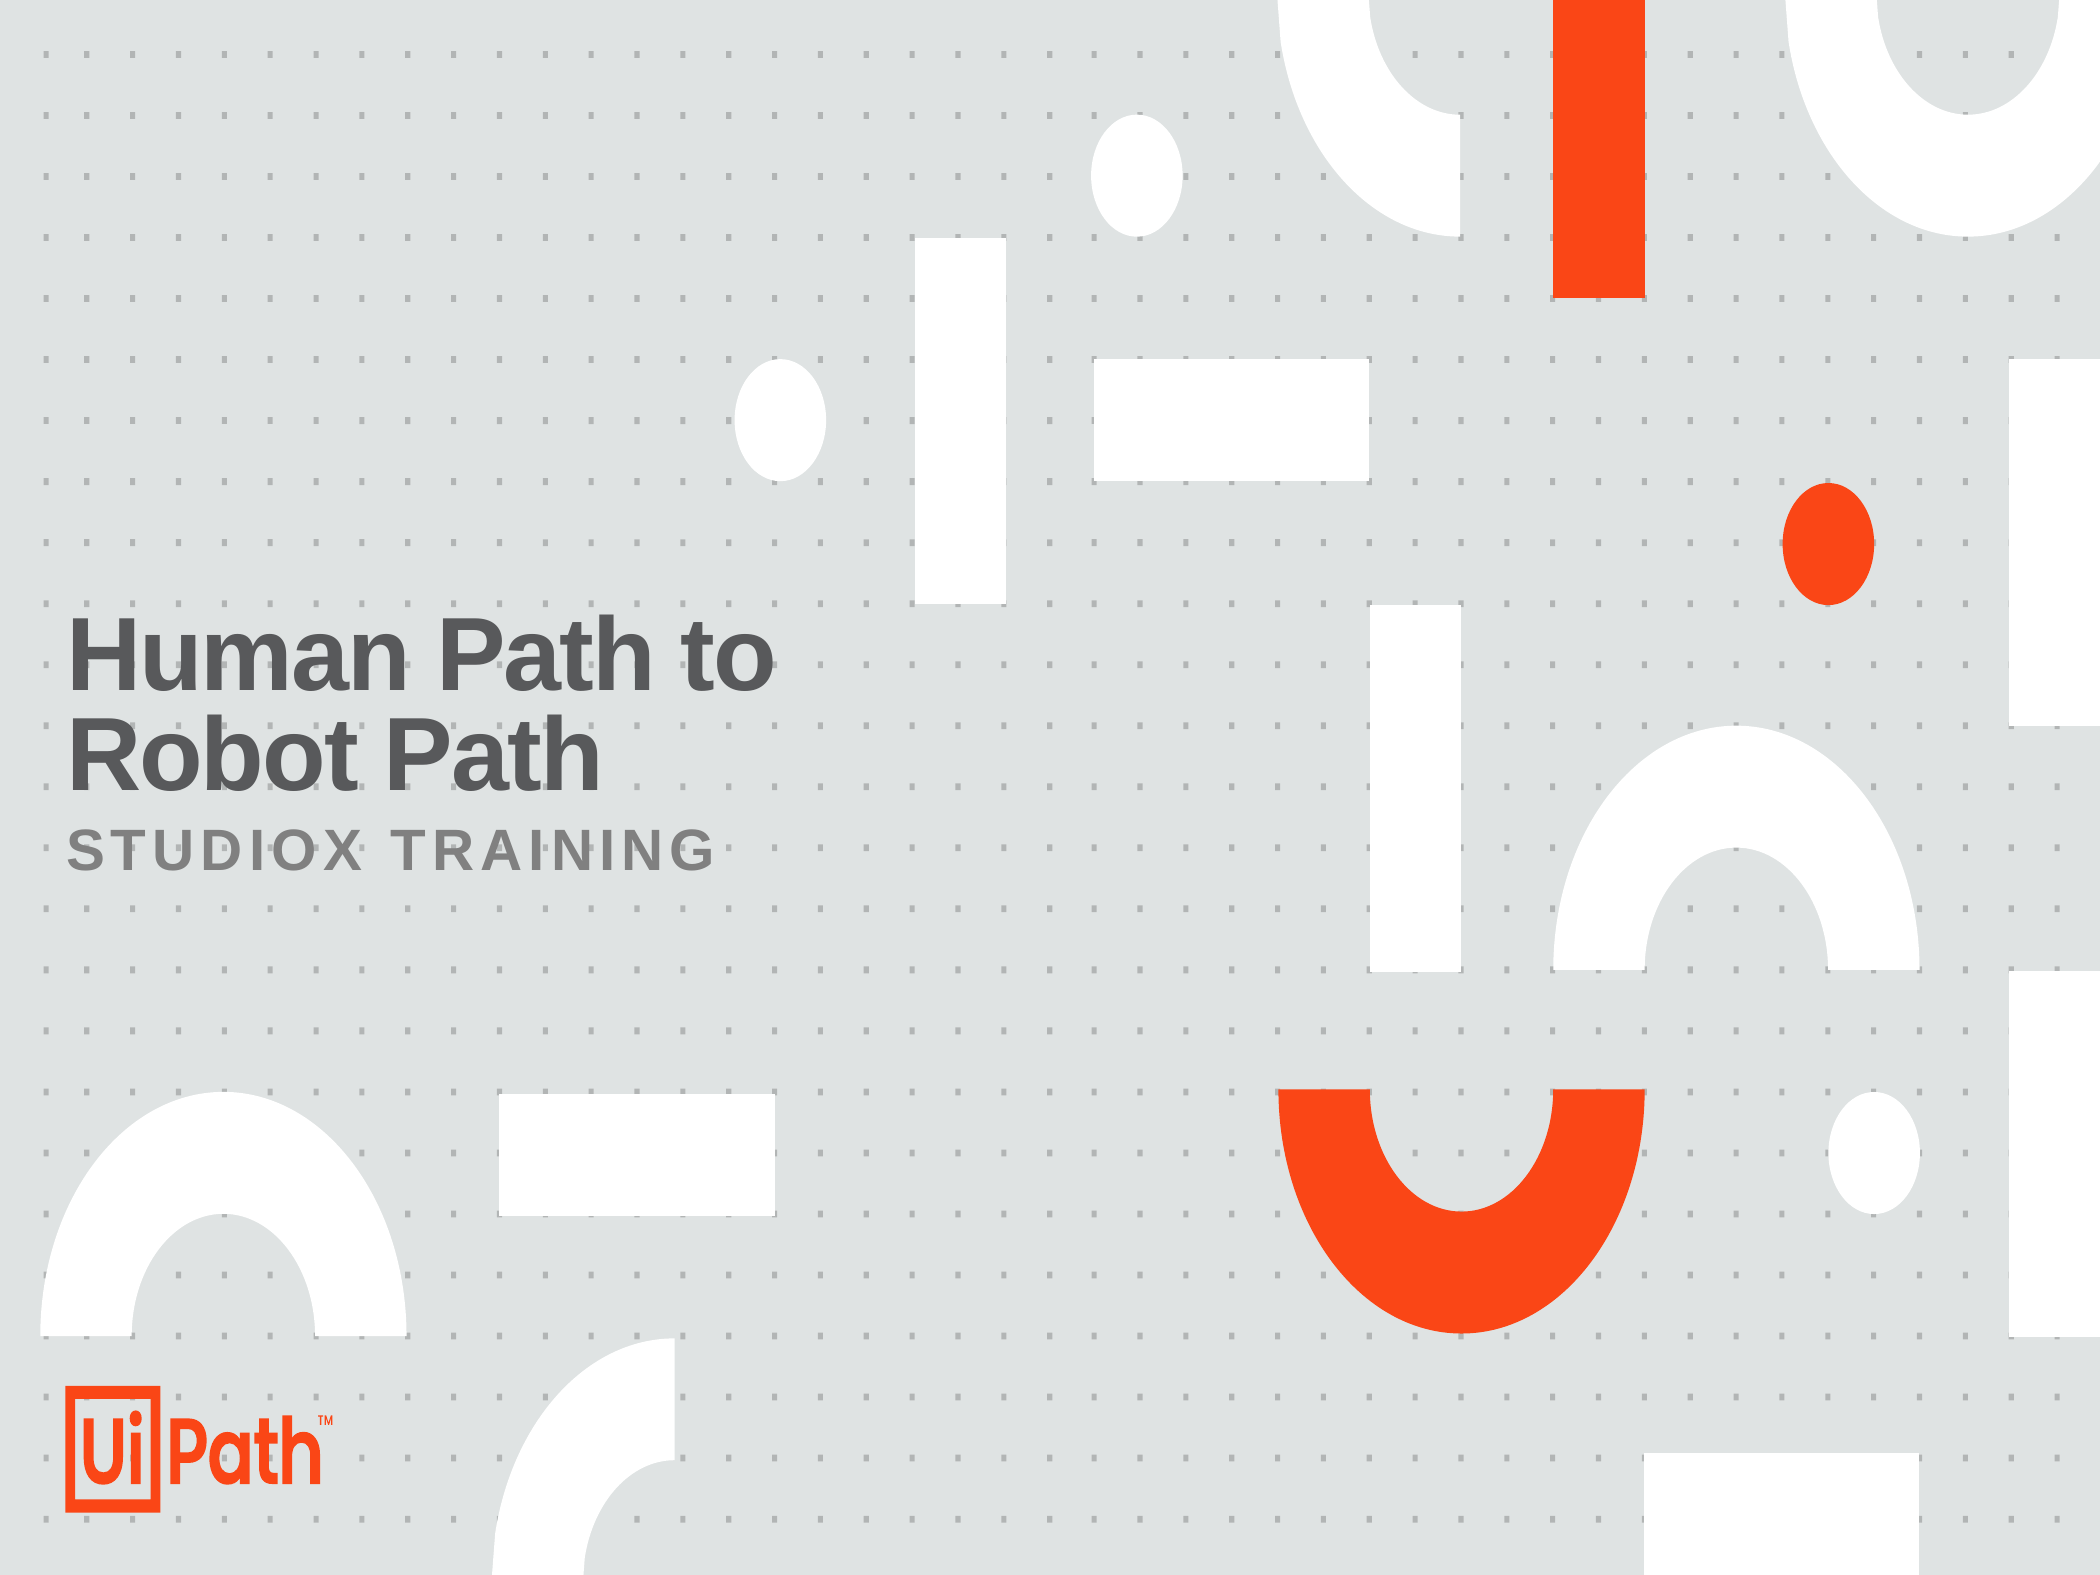

# Human Path to Robot Path
StudioX training